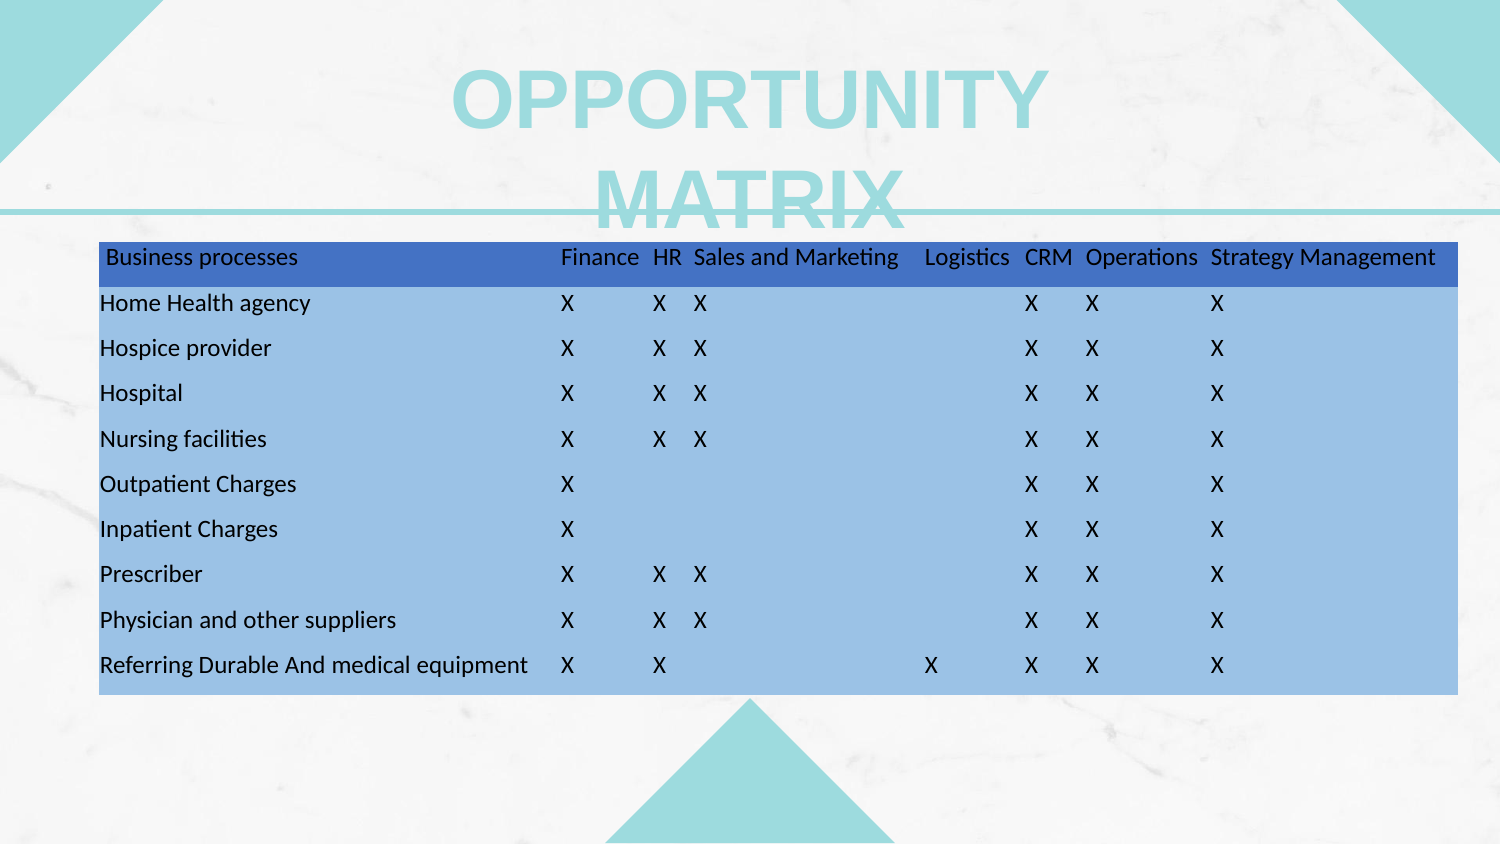

OPPORTUNITY MATRIX
| Business processes | Finance | HR | Sales and Marketing | Logistics | CRM | Operations | Strategy Management |
| --- | --- | --- | --- | --- | --- | --- | --- |
| Home Health agency | X | X | X |  | X | X | X |
| Hospice provider | X | X | X |  | X | X | X |
| Hospital | X | X | X |  | X | X | X |
| Nursing facilities | X | X | X |  | X | X | X |
| Outpatient Charges | X |  |  |  | X | X | X |
| Inpatient Charges | X |  |  |  | X | X | X |
| Prescriber | X | X | X |  | X | X | X |
| Physician and other suppliers | X | X | X |  | X | X | X |
| Referring Durable And medical equipment | X | X |  | X | X | X | X |